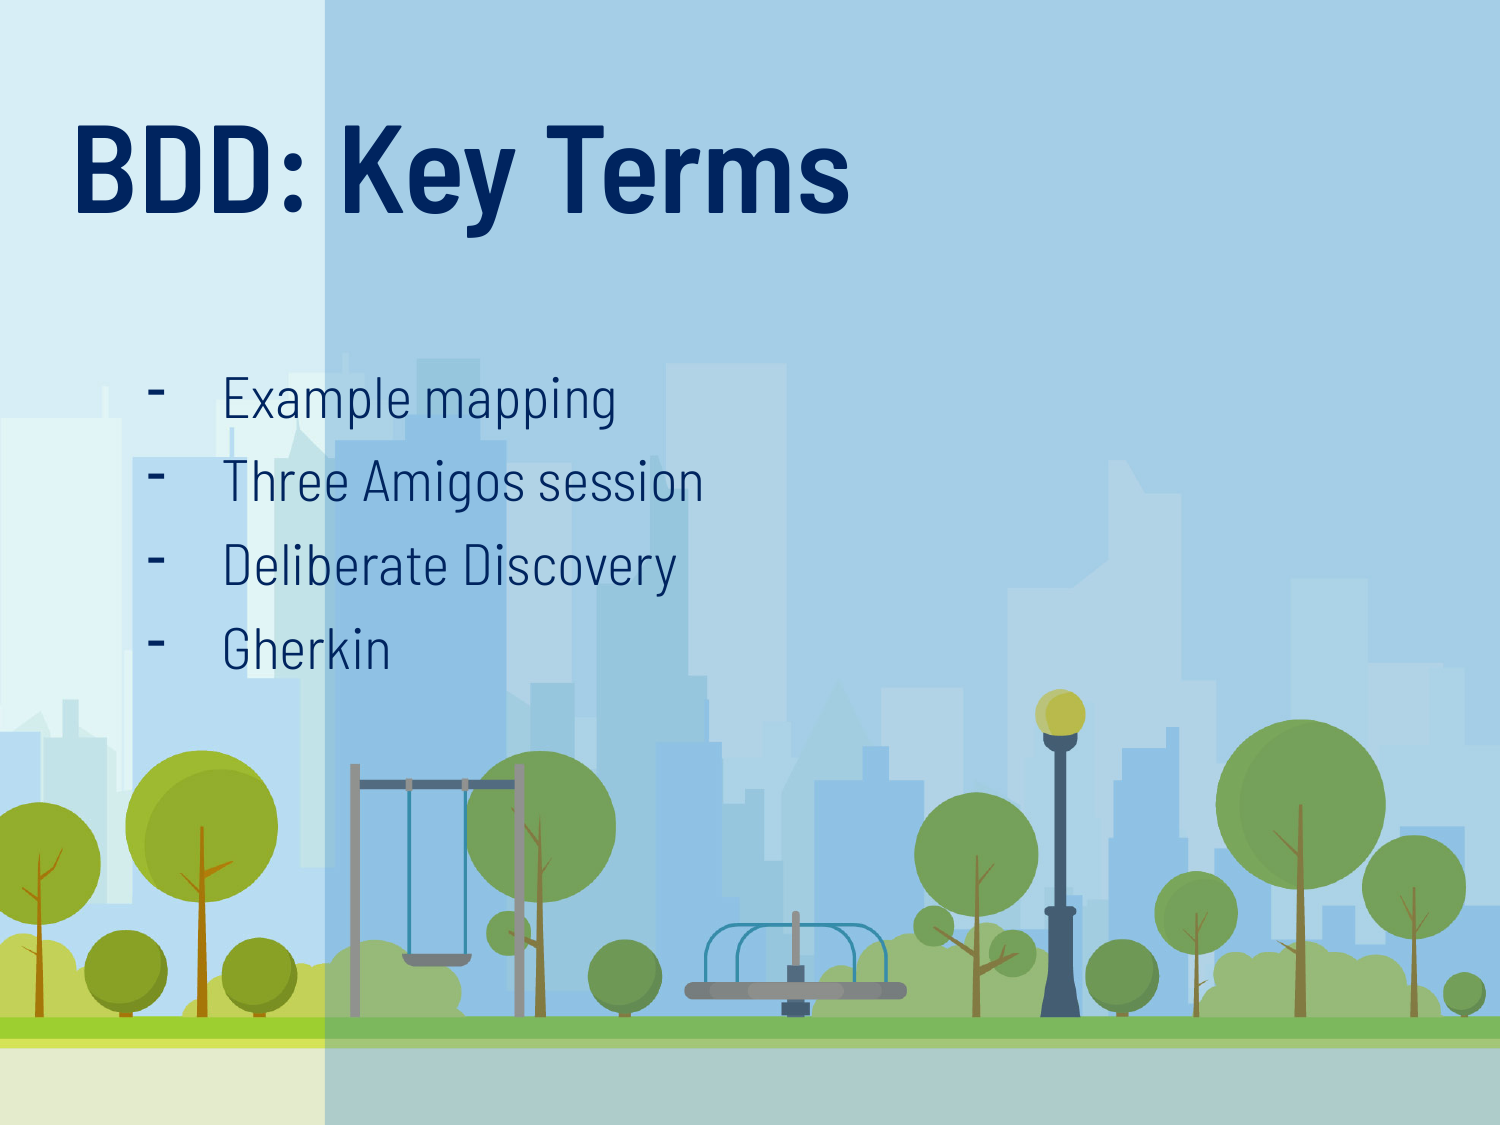

# BDD: Key Terms
Example mapping
Three Amigos session
Deliberate Discovery
Gherkin